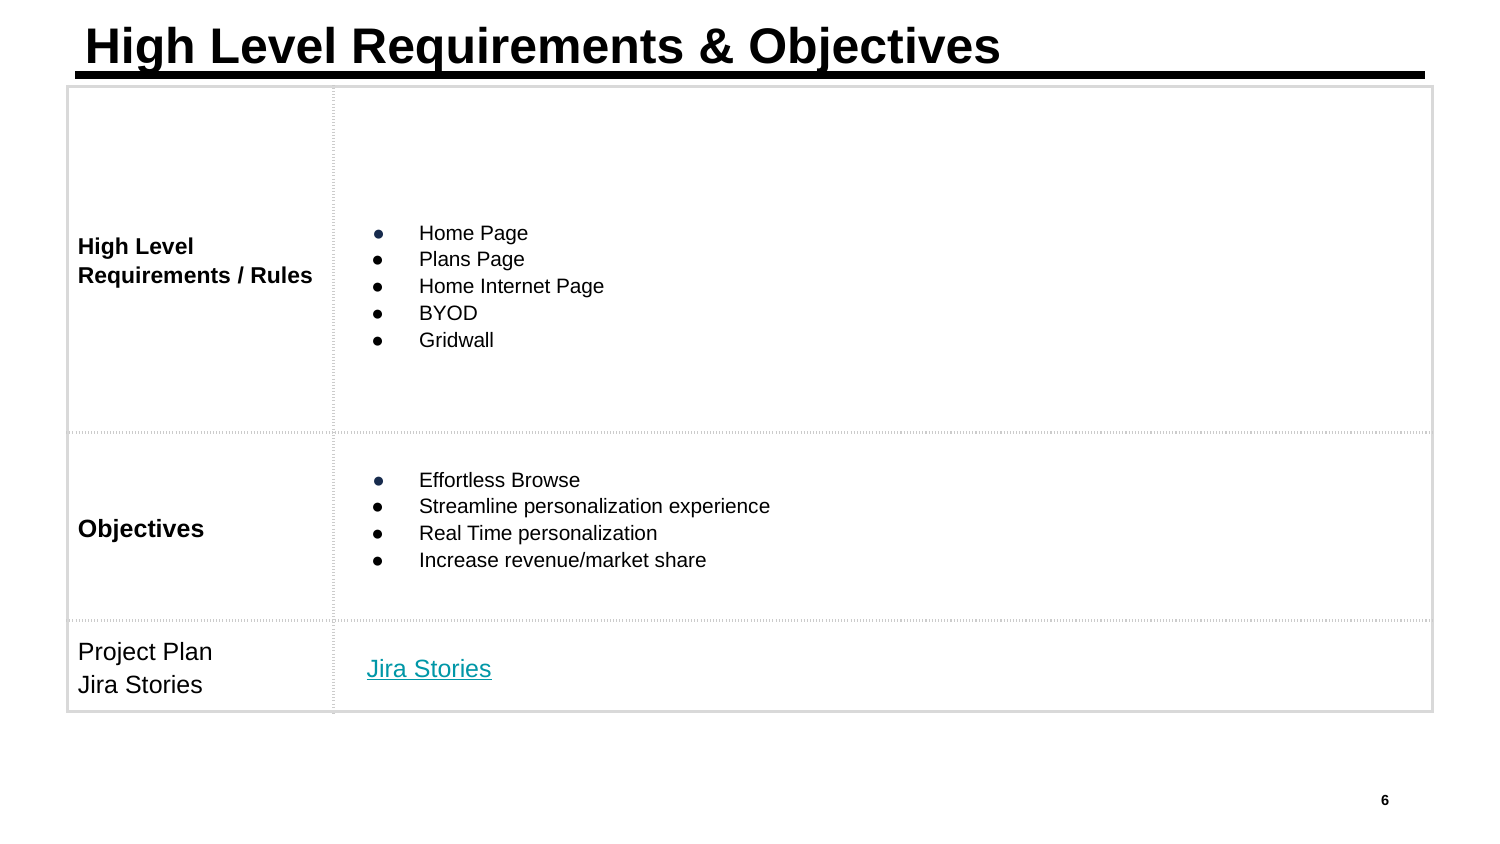

# High Level Requirements & Objectives
| High Level Requirements / Rules | Home Page Plans Page Home Internet Page BYOD Gridwall |
| --- | --- |
| Objectives | Effortless Browse Streamline personalization experience Real Time personalization Increase revenue/market share |
| Project Plan Jira Stories | Jira Stories |
6